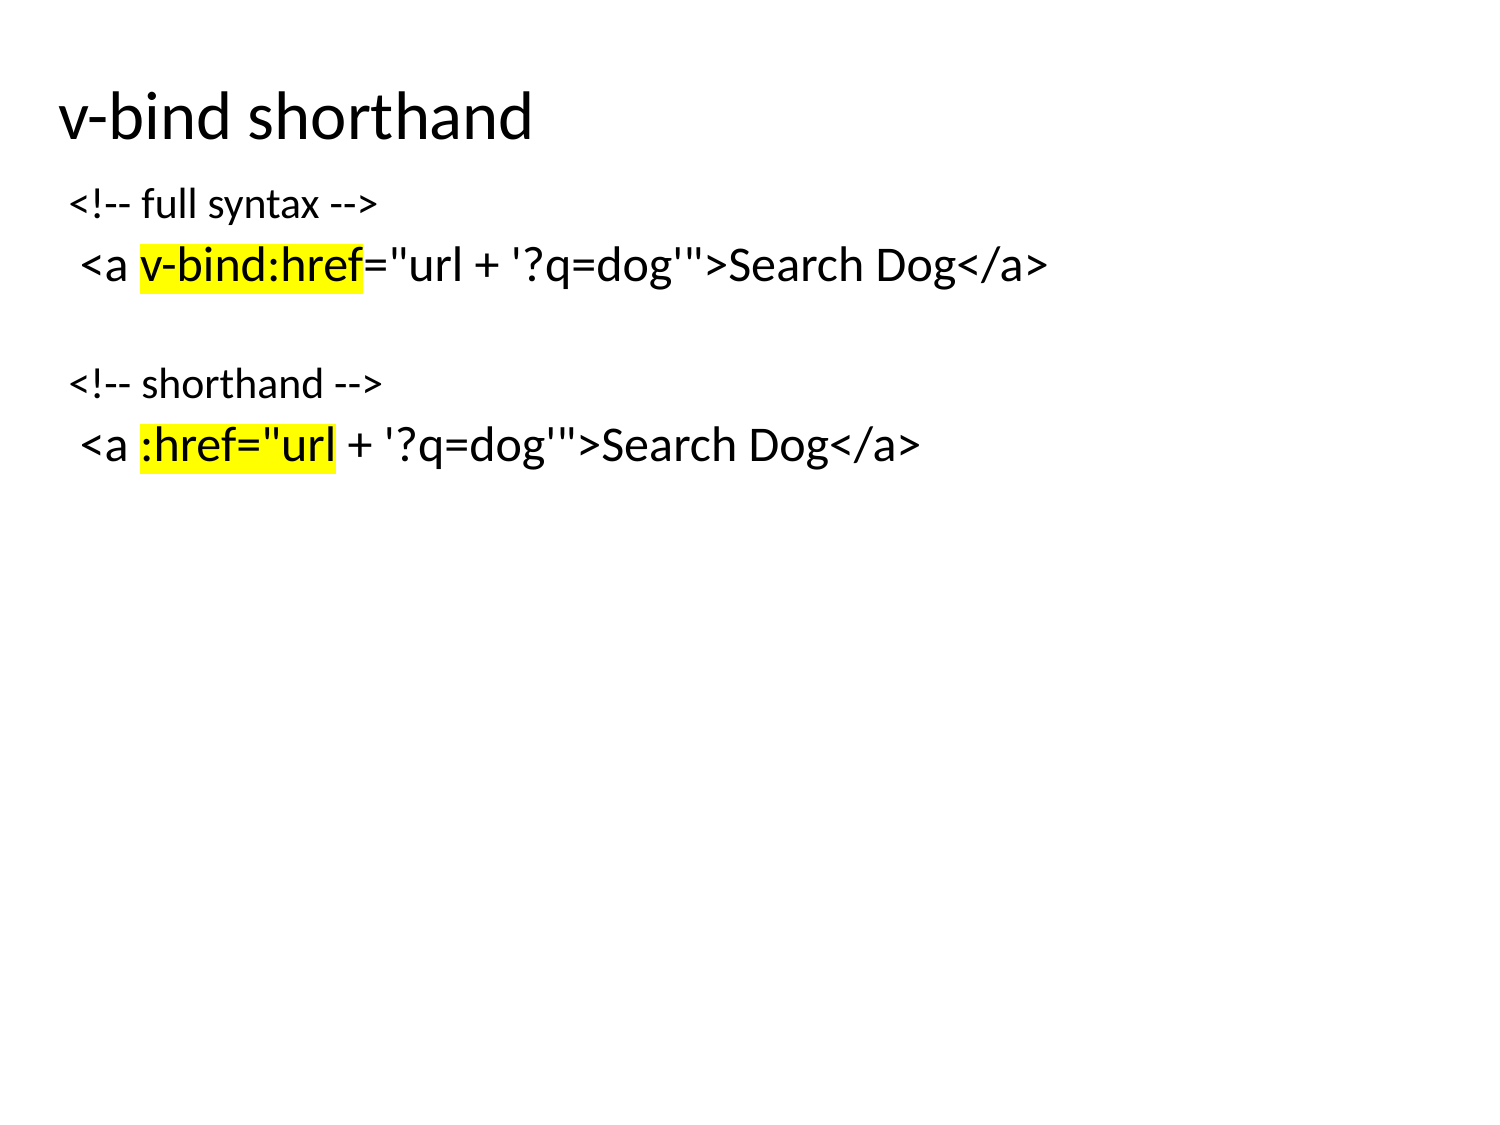

# v-bind shorthand
<!-- full syntax -->
 <a v-bind:href="url + '?q=dog'">Search Dog</a>

<!-- shorthand -->
 <a :href="url + '?q=dog'">Search Dog</a>